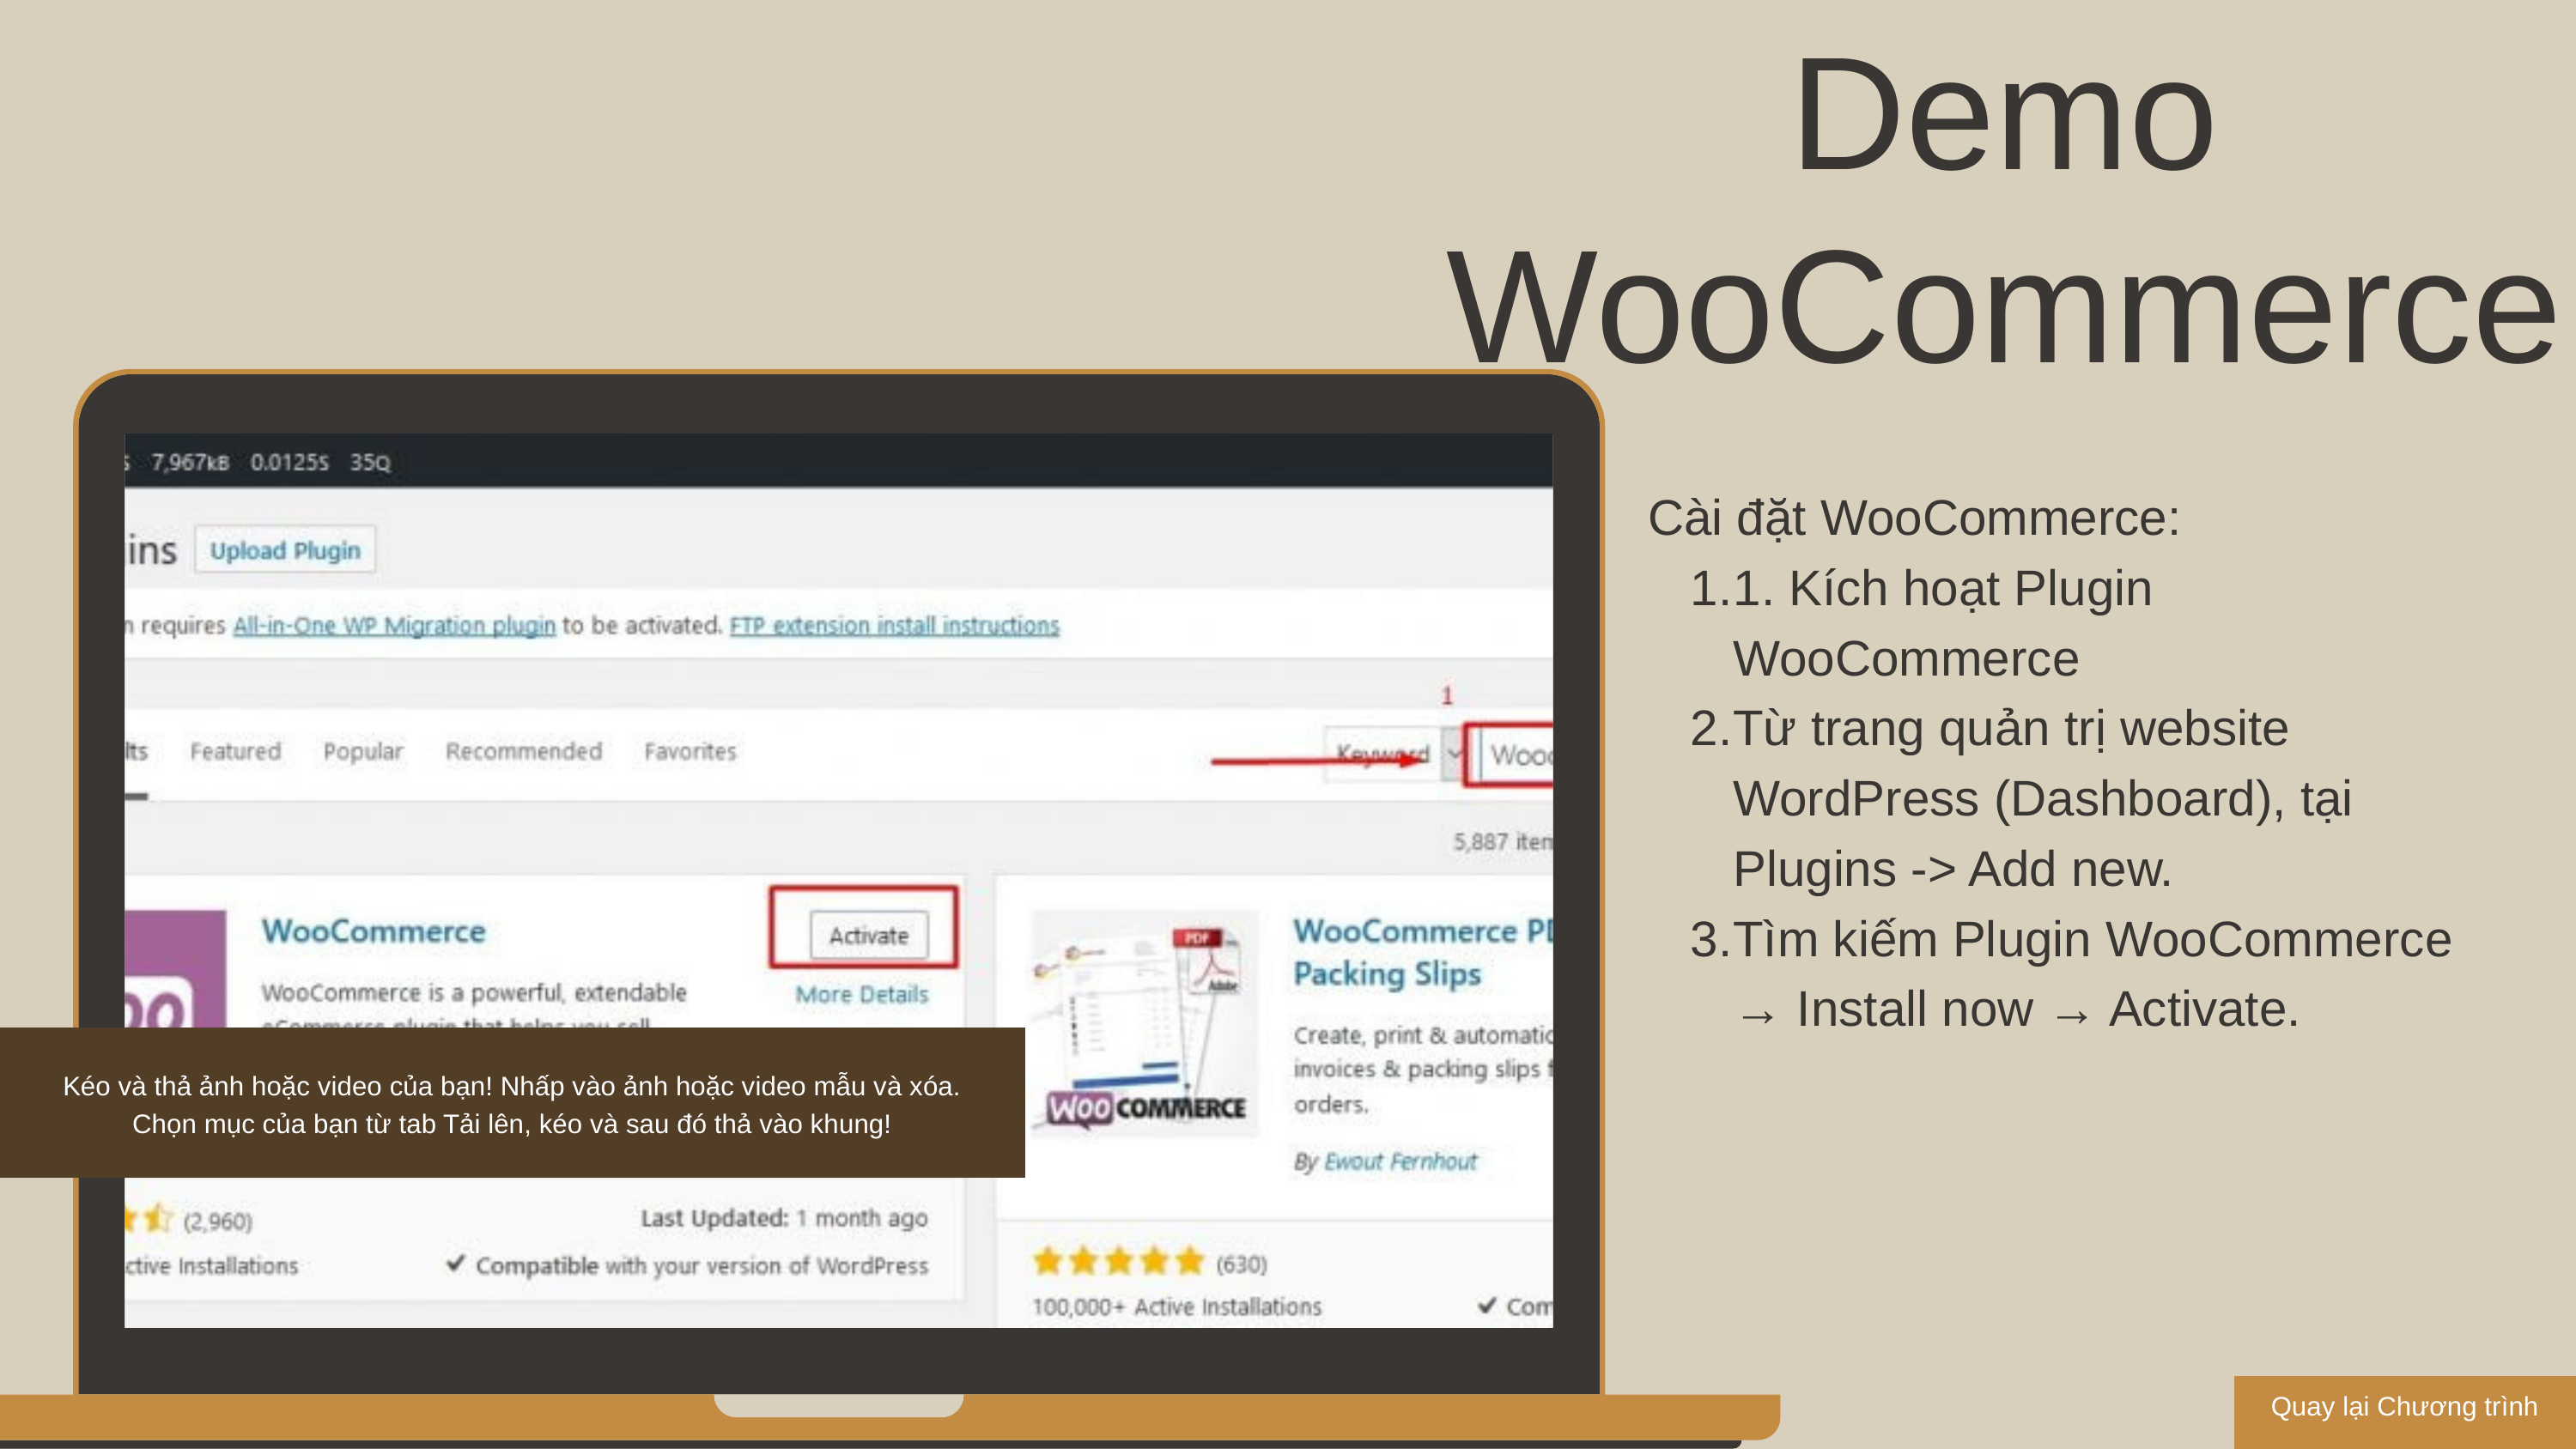

Demo WooCommerce

Cài đặt WooCommerce:
1. Kích hoạt Plugin WooCommerce
Từ trang quản trị website WordPress (Dashboard), tại Plugins -> Add new.
Tìm kiếm Plugin WooCommerce → Install now → Activate.

Kéo và thả ảnh hoặc video của bạn! Nhấp vào ảnh hoặc video mẫu và xóa.
Chọn mục của bạn từ tab Tải lên, kéo và sau đó thả vào khung!

Quay lại Chương trình